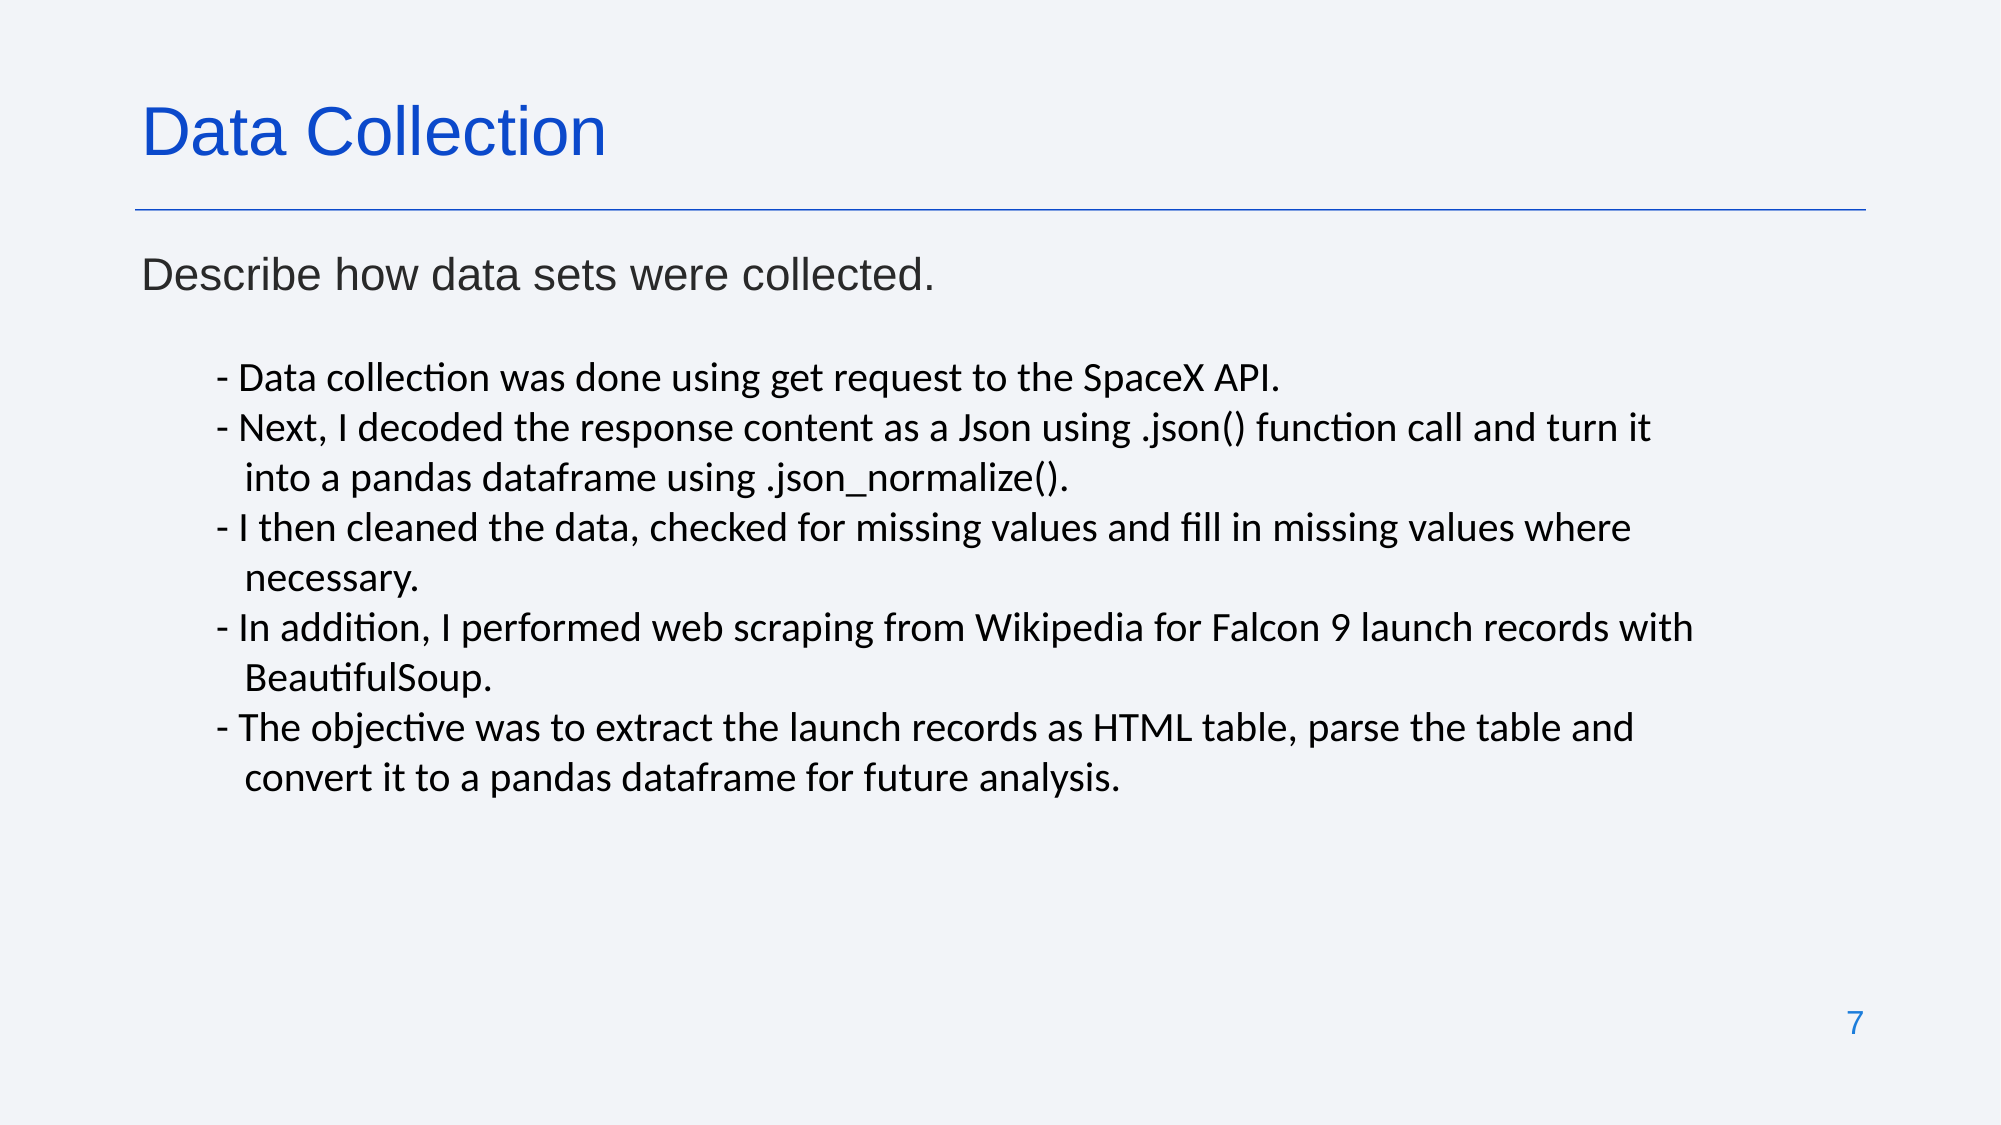

Data Collection
Describe how data sets were collected.

- Data collection was done using get request to the SpaceX API.
- Next, I decoded the response content as a Json using .json() function call and turn it
   into a pandas dataframe using .json_normalize().
- I then cleaned the data, checked for missing values and fill in missing values where
   necessary.
- In addition, I performed web scraping from Wikipedia for Falcon 9 launch records with
   BeautifulSoup.
- The objective was to extract the launch records as HTML table, parse the table and
   convert it to a pandas dataframe for future analysis.

7